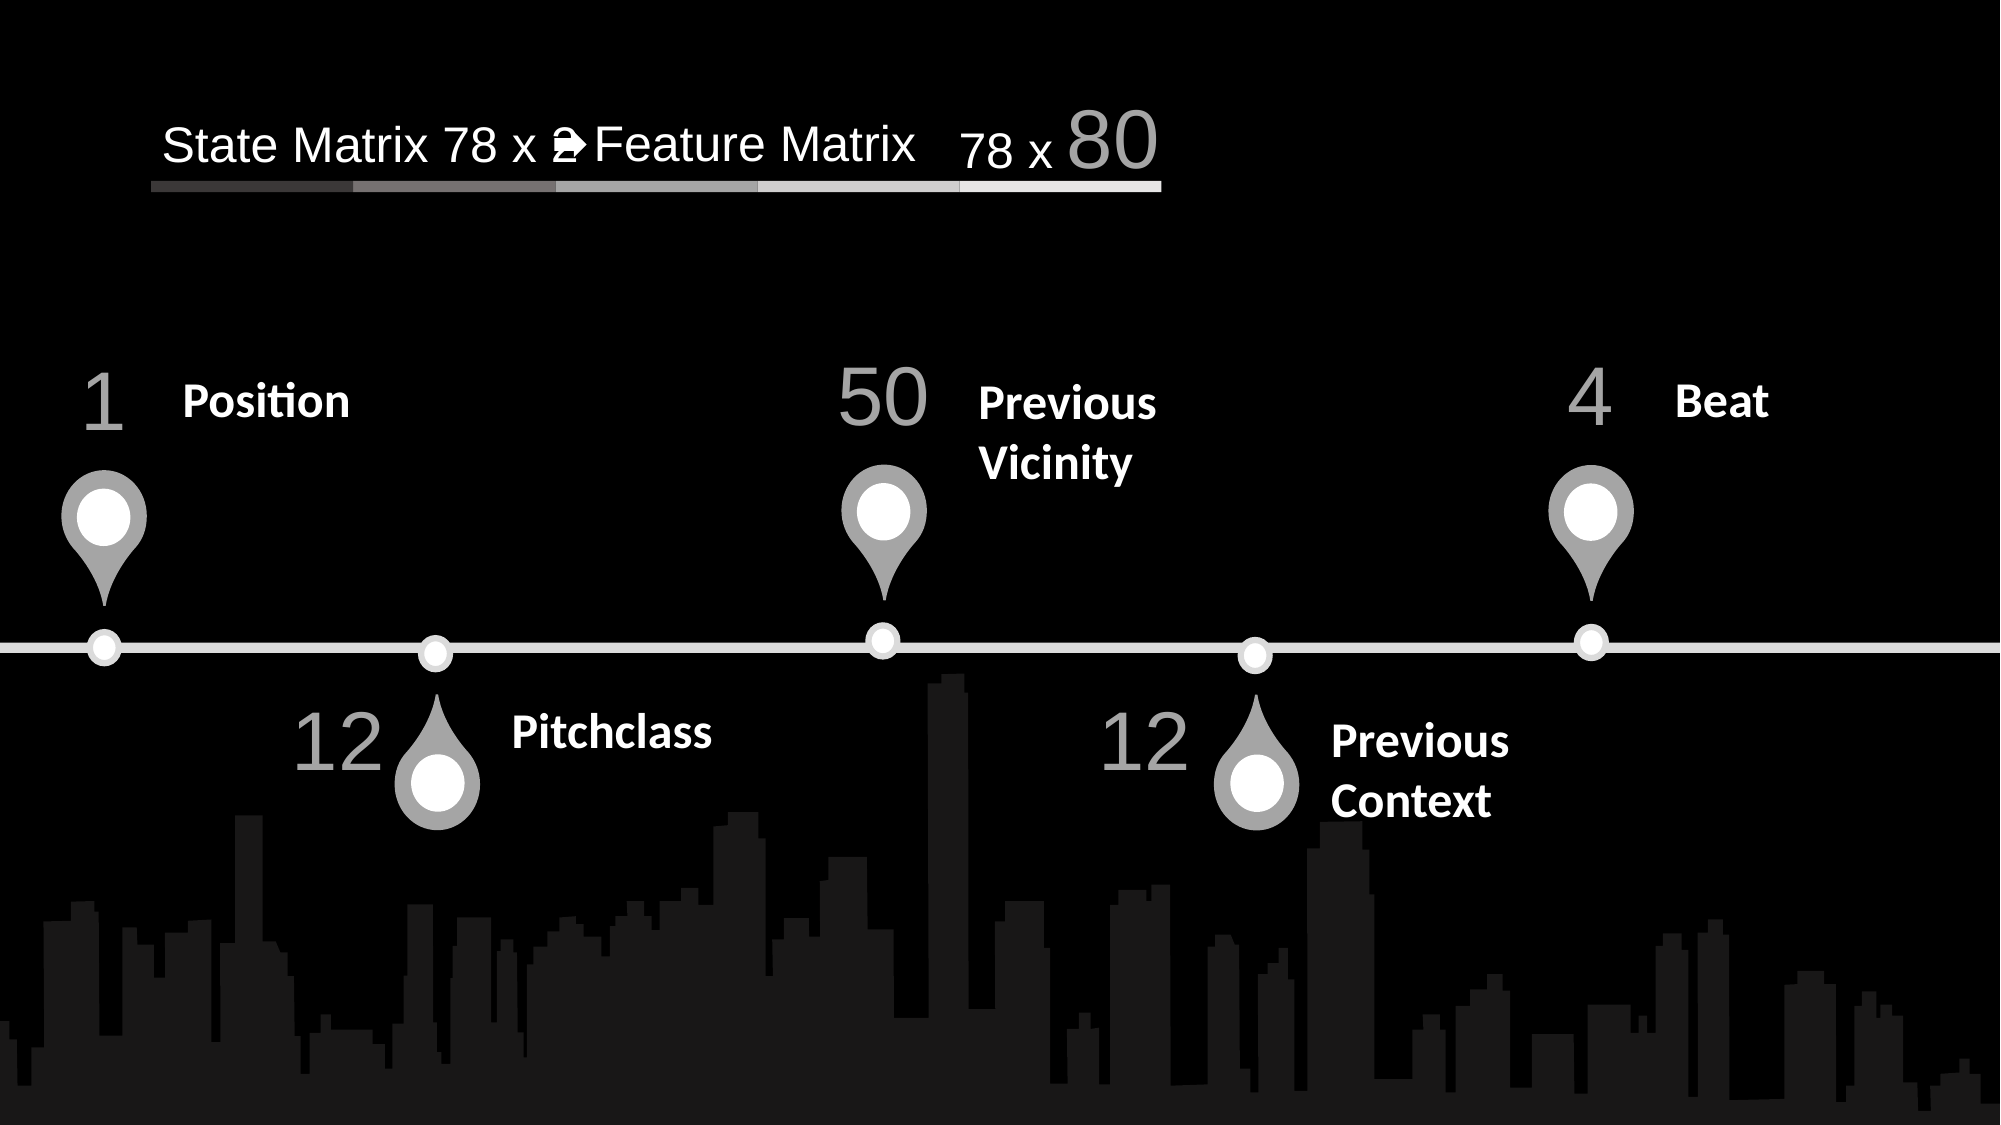

78 x 80
Feature Matrix
State Matrix 78 x 2

50
4
1
Beat
Position
Previous Vicinity

12
12
Pitchclass

Previous Context